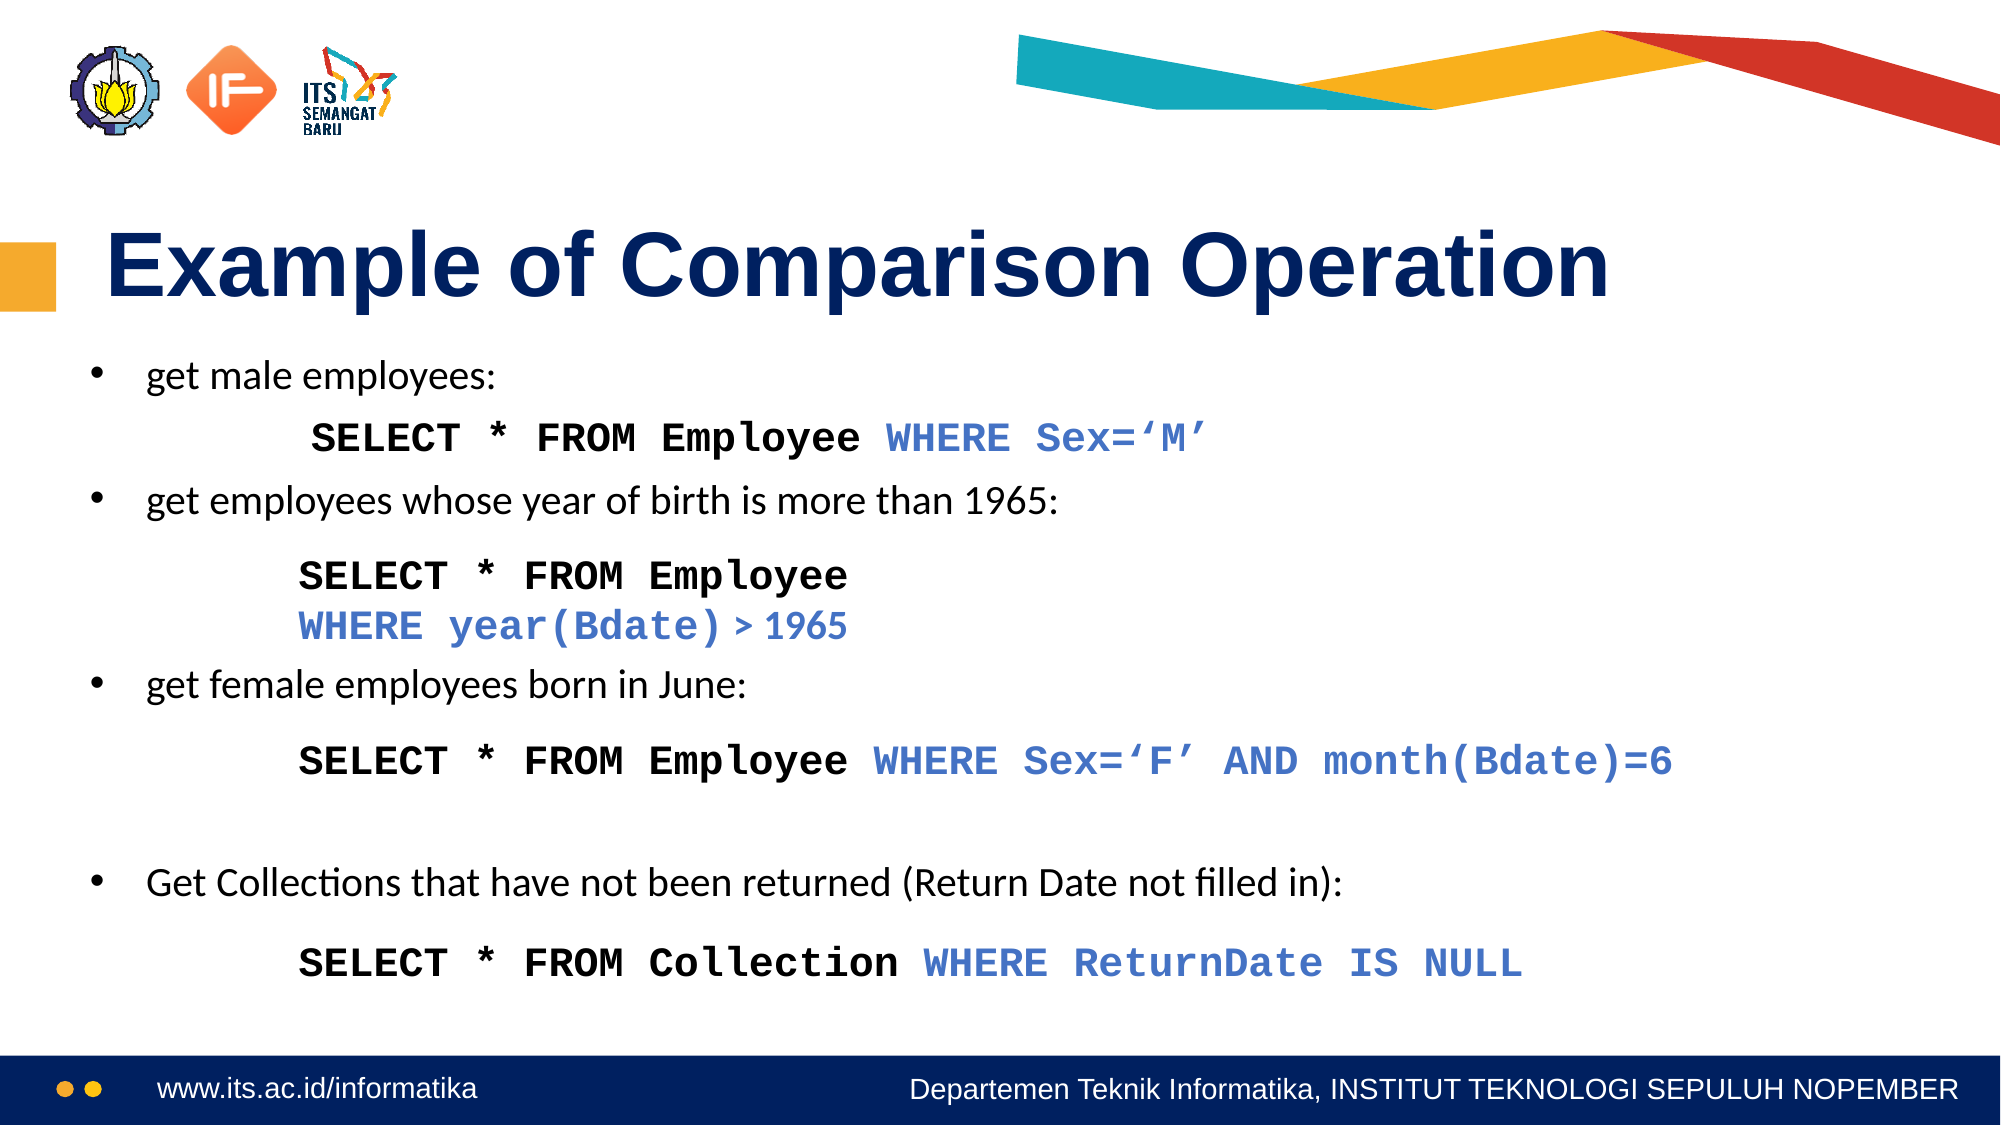

# Example of Comparison Operation
get male employees:
SELECT * FROM Employee WHERE Sex=‘M’
get employees whose year of birth is more than 1965:
SELECT * FROM Employee
WHERE year(Bdate) > 1965
get female employees born in June:
SELECT * FROM Employee WHERE Sex=‘F’ AND month(Bdate)=6
Get Collections that have not been returned (Return Date not filled in):
SELECT * FROM Collection WHERE ReturnDate IS NULL